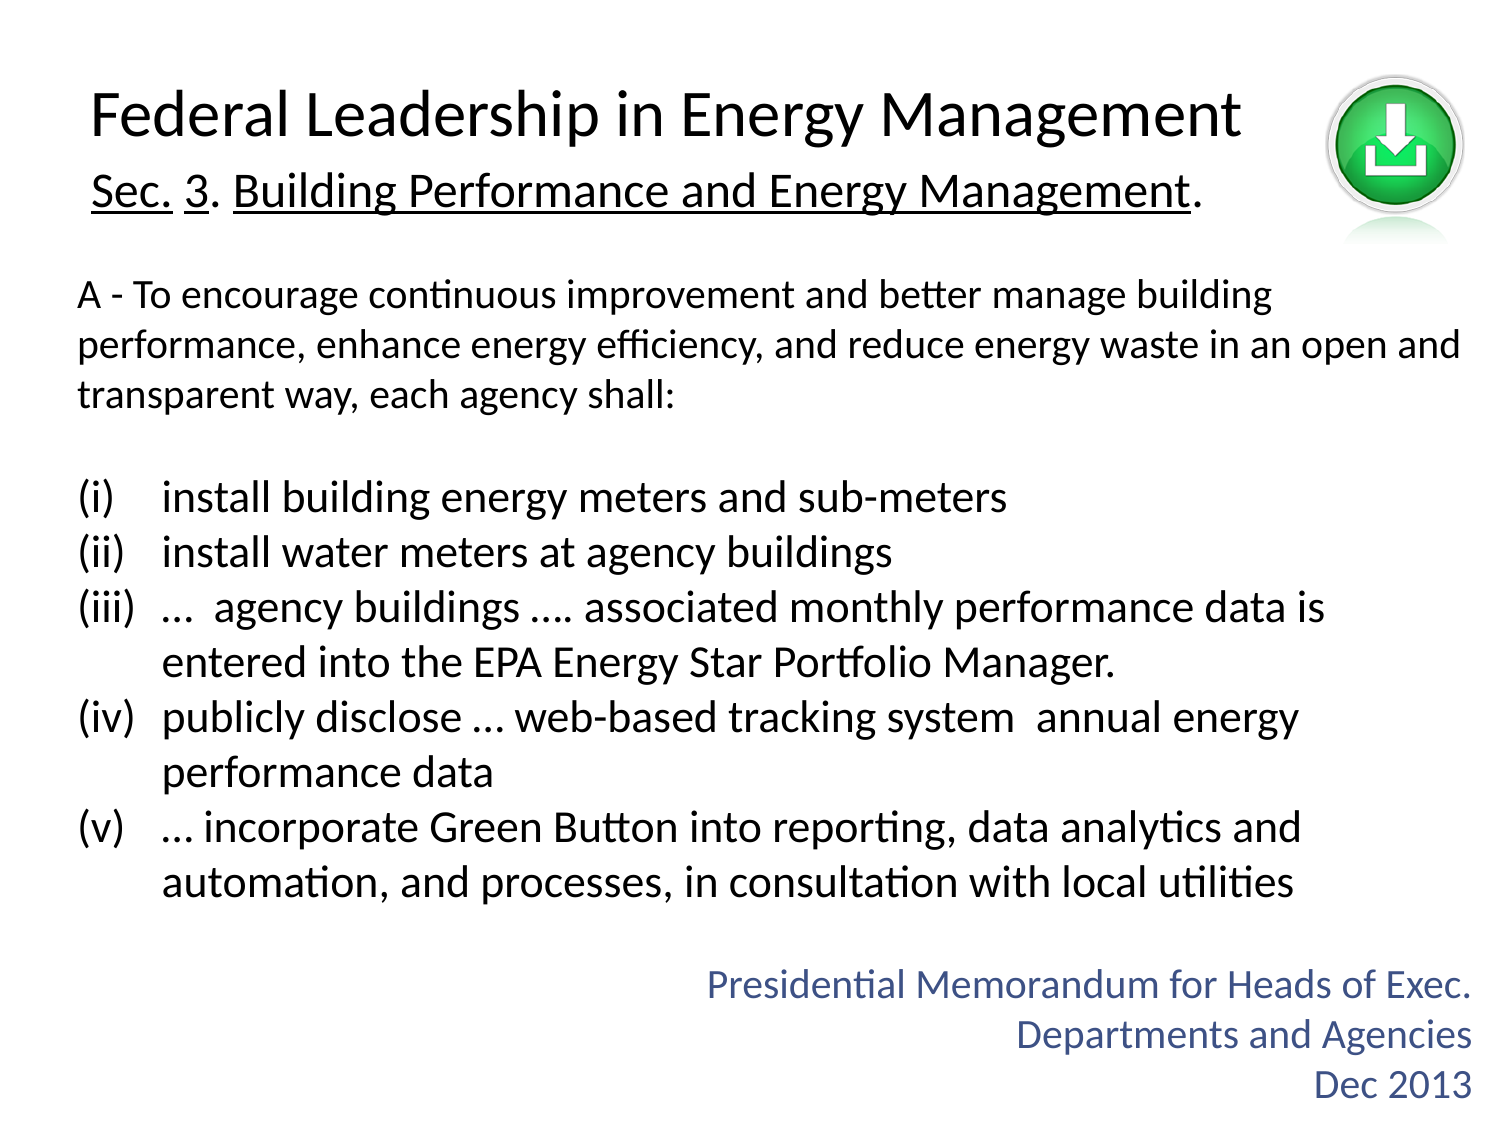

# Federal Leadership in Energy Management
 Sec. 3. Building Performance and Energy Management.

A - To encourage continuous improvement and better manage building performance, enhance energy efficiency, and reduce energy waste in an open and transparent way, each agency shall:

install building energy meters and sub-meters
install water meters at agency buildings
…  agency buildings …. associated monthly performance data is entered into the EPA Energy Star Portfolio Manager.
publicly disclose … web-based tracking system  annual energy performance data
… incorporate Green Button into reporting, data analytics and automation, and processes, in consultation with local utilities

Presidential Memorandum for Heads of Exec.
 Departments and Agencies
Dec 2013
.